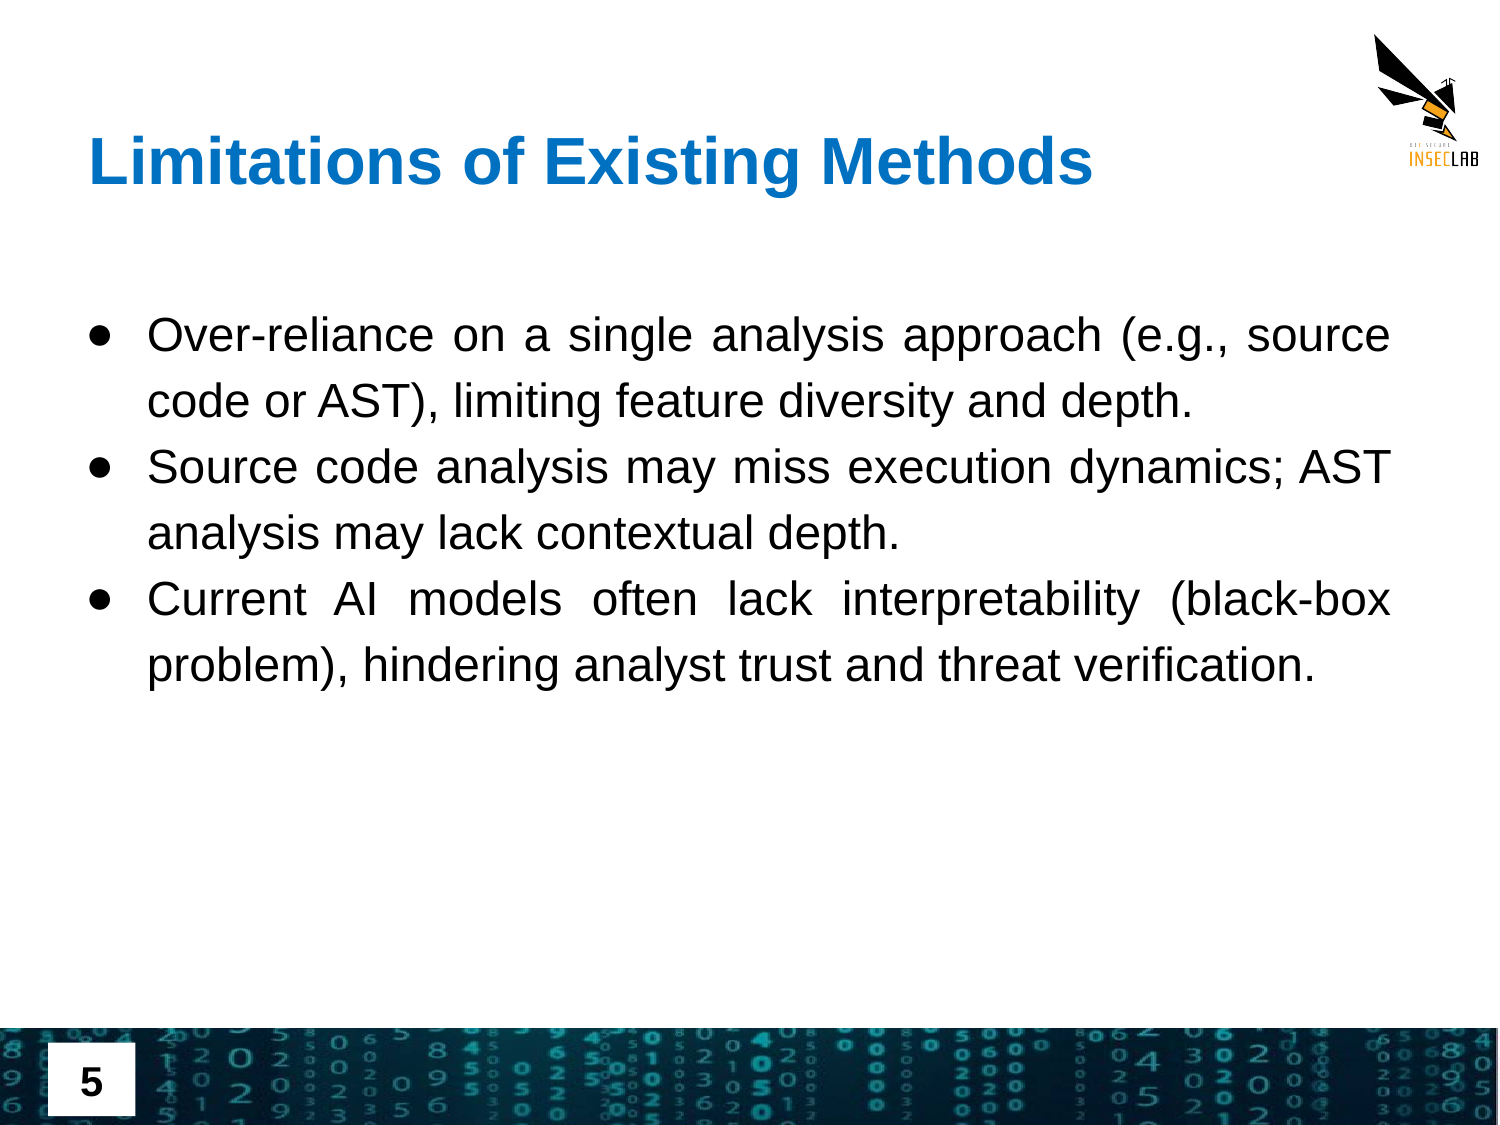

Limitations of Existing Methods

Over-reliance on a single analysis approach (e.g., source code or AST), limiting feature diversity and depth.
Source code analysis may miss execution dynamics; AST analysis may lack contextual depth.
Current AI models often lack interpretability (black-box problem), hindering analyst trust and threat verification.